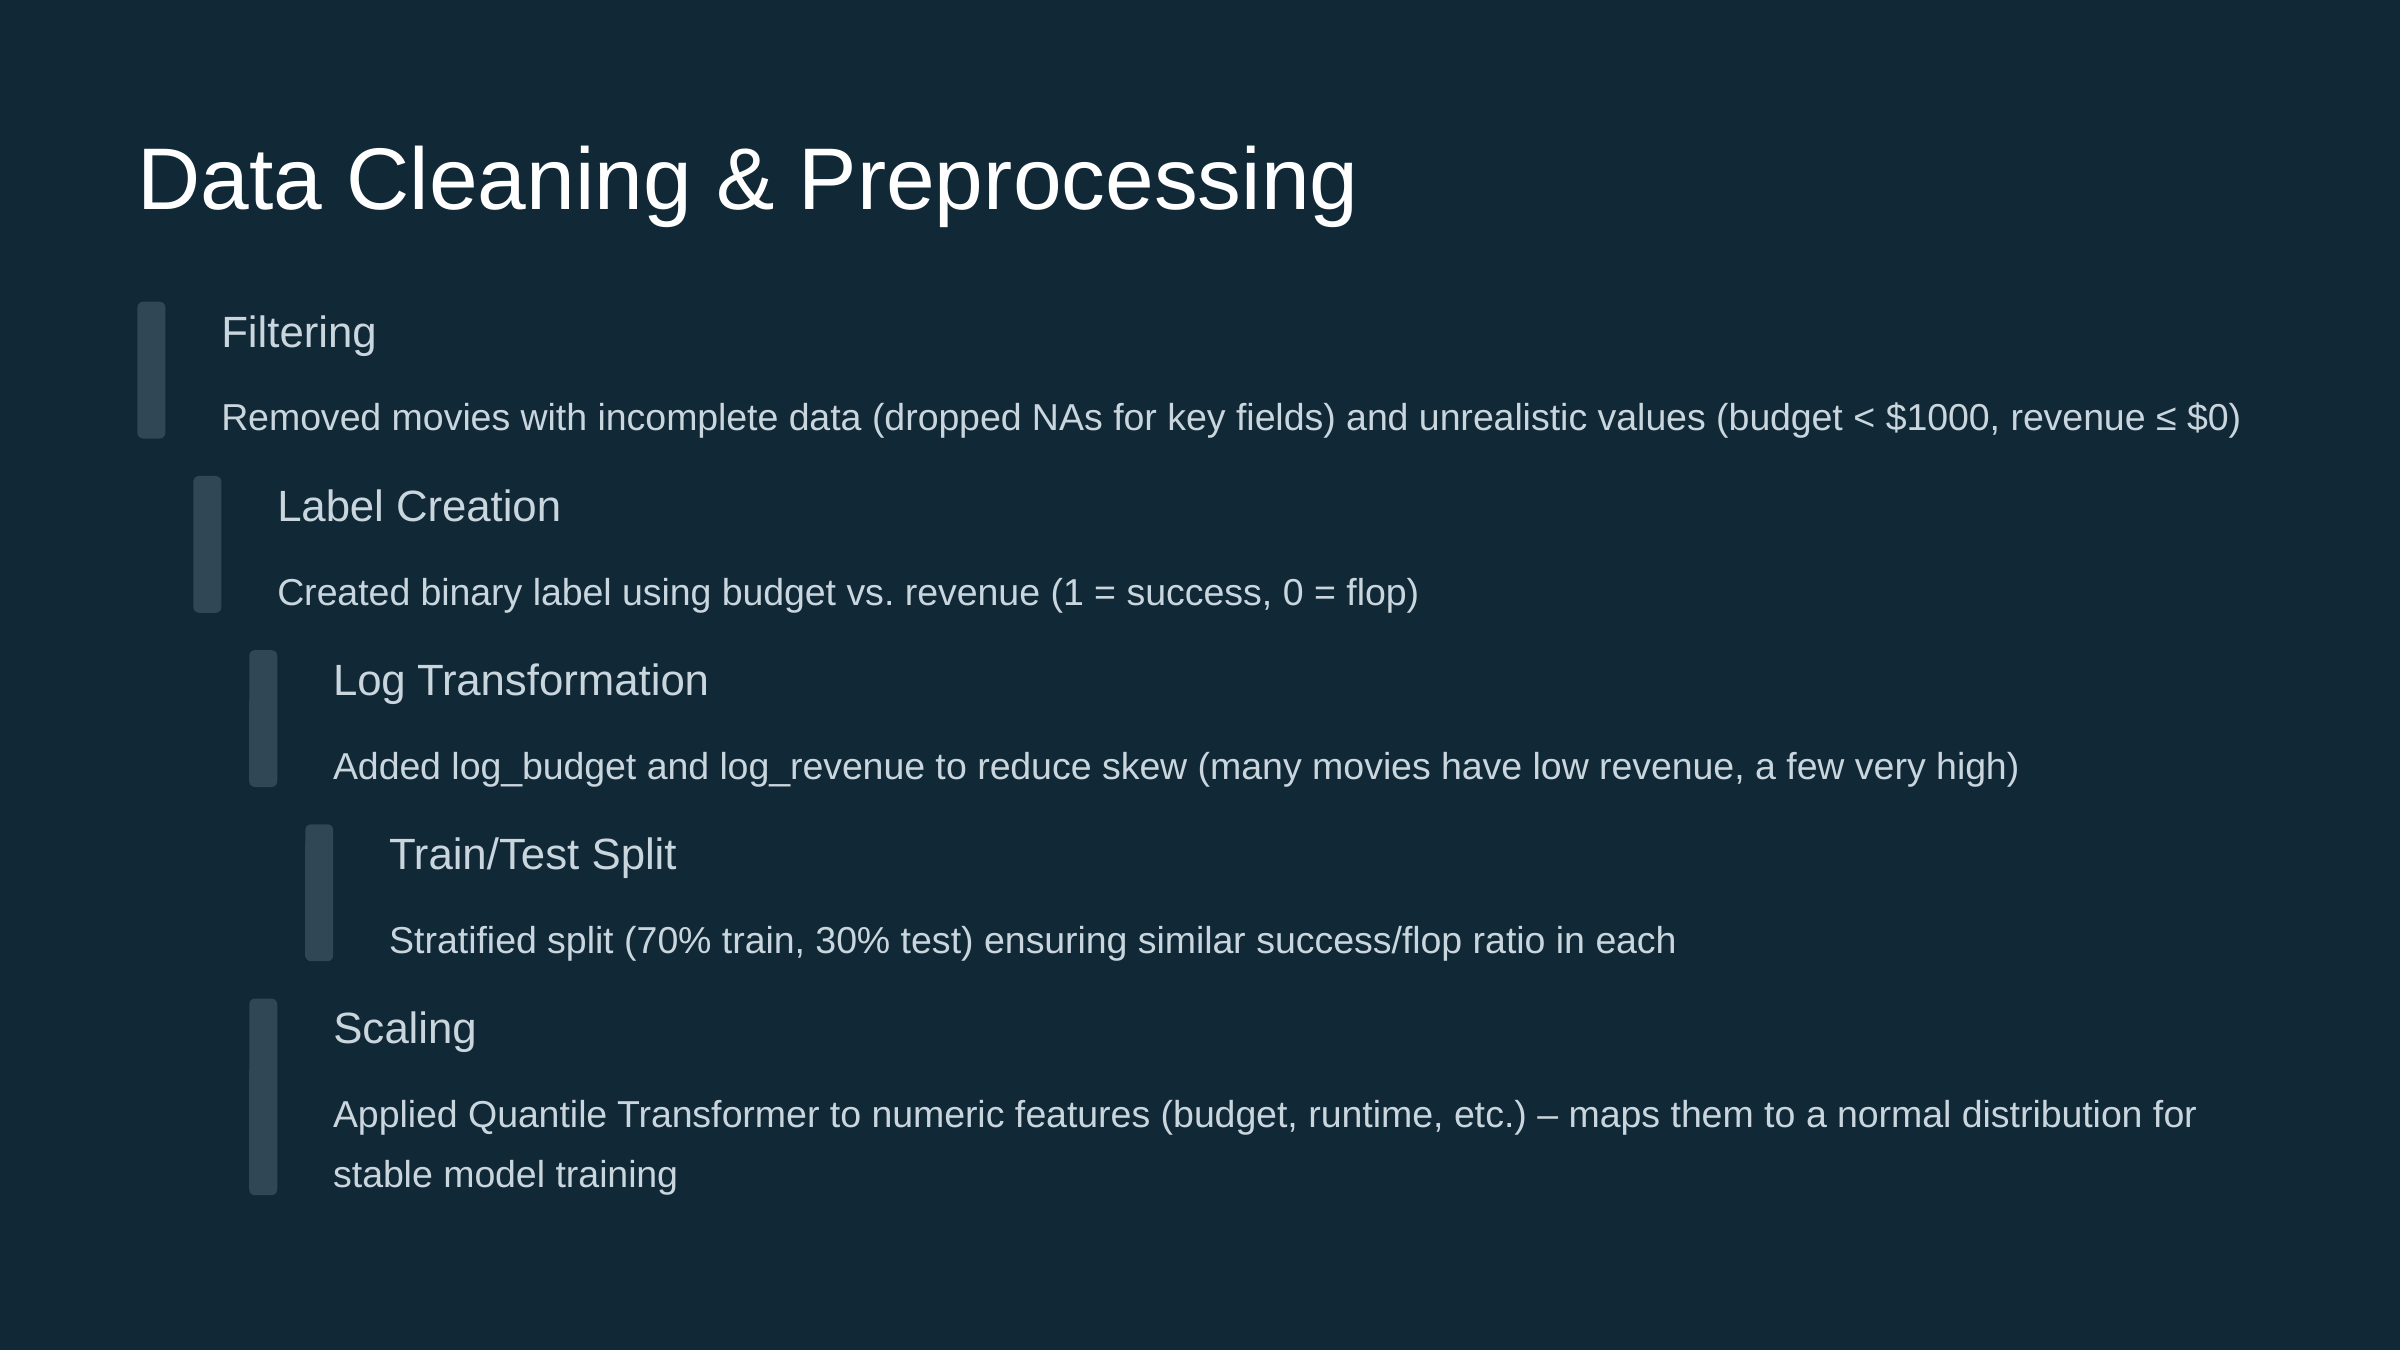

Data Cleaning & Preprocessing

Filtering
Removed movies with incomplete data (dropped NAs for key fields) and unrealistic values (budget < $1000, revenue ≤ $0)

Label Creation
Created binary label using budget vs. revenue (1 = success, 0 = flop)

Log Transformation
Added log_budget and log_revenue to reduce skew (many movies have low revenue, a few very high)

Train/Test Split
Stratified split (70% train, 30% test) ensuring similar success/flop ratio in each

Scaling
Applied Quantile Transformer to numeric features (budget, runtime, etc.) – maps them to a normal distribution for stable model training